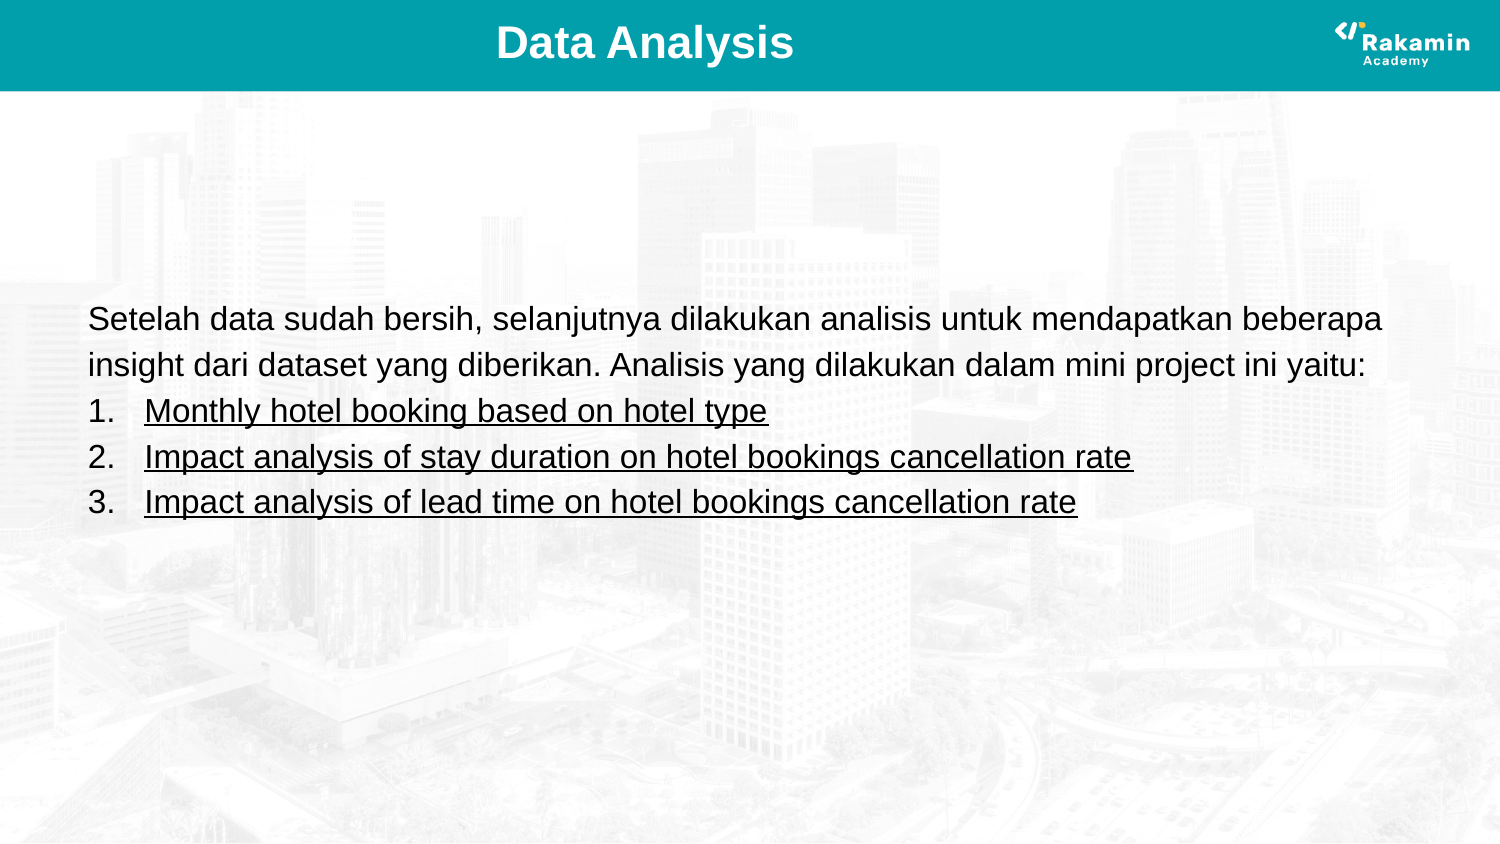

# Data Analysis
Setelah data sudah bersih, selanjutnya dilakukan analisis untuk mendapatkan beberapa insight dari dataset yang diberikan. Analisis yang dilakukan dalam mini project ini yaitu:
Monthly hotel booking based on hotel type
Impact analysis of stay duration on hotel bookings cancellation rate
Impact analysis of lead time on hotel bookings cancellation rate